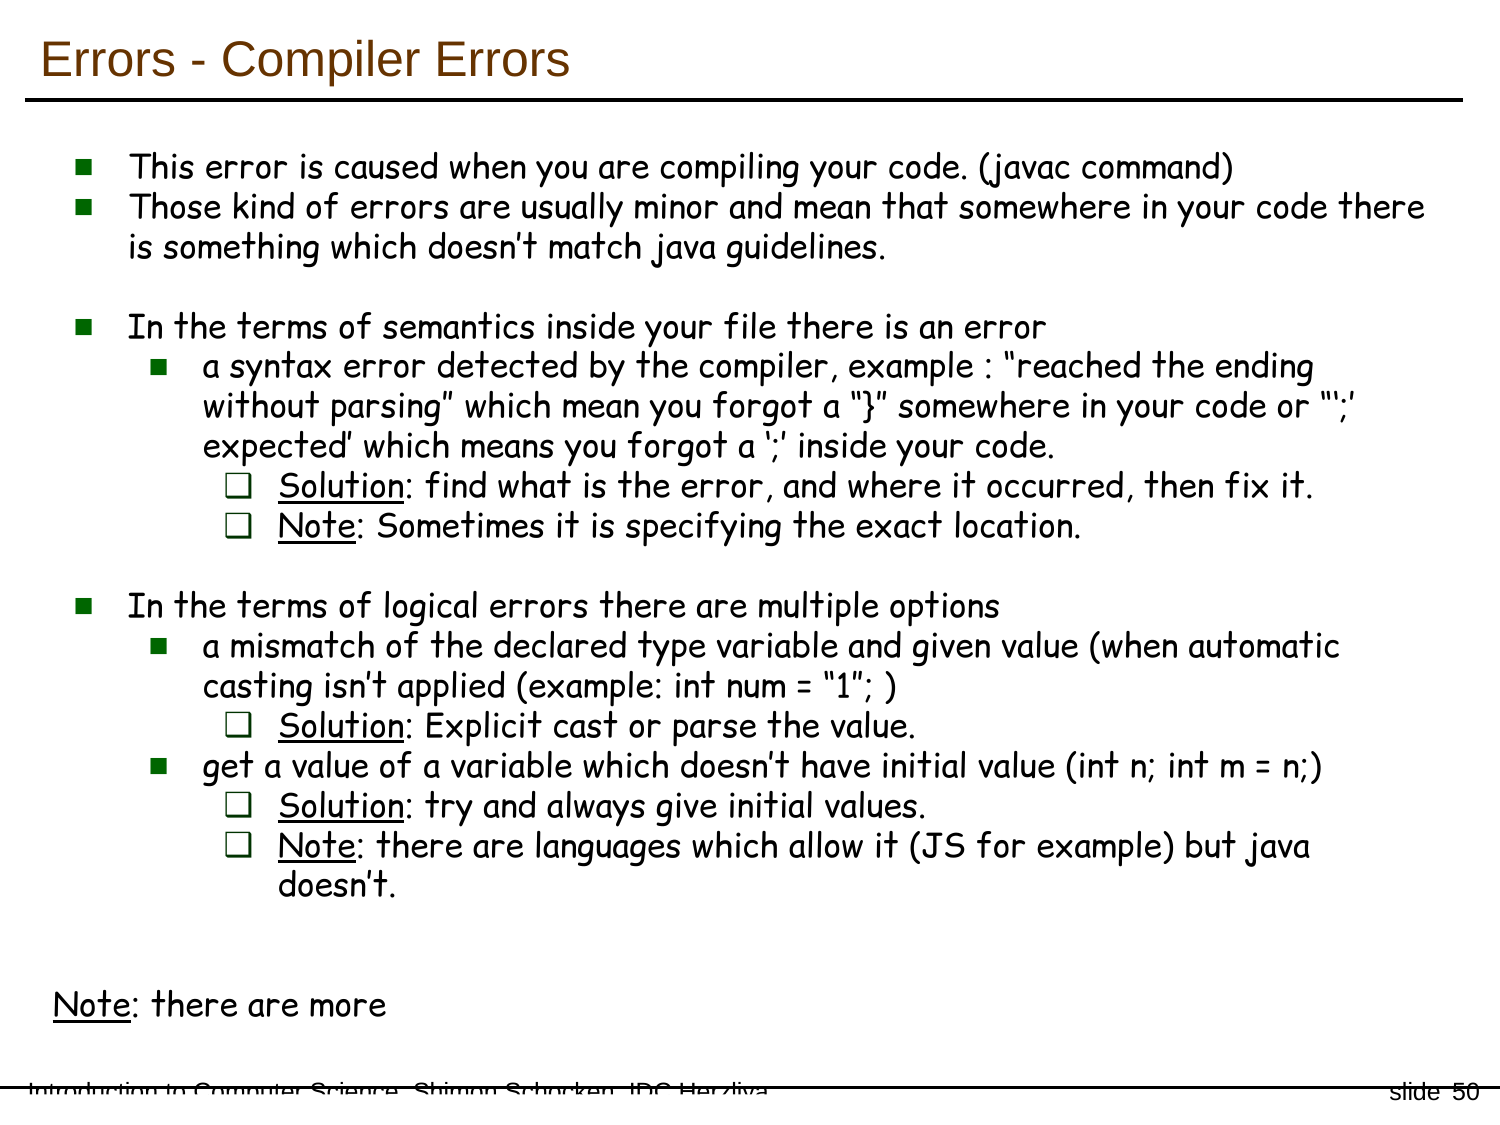

Errors - Compiler Errors
This error is caused when you are compiling your code. (javac command)
Those kind of errors are usually minor and mean that somewhere in your code there is something which doesn’t match java guidelines.

In the terms of semantics inside your file there is an error
a syntax error detected by the compiler, example : “reached the ending without parsing” which mean you forgot a “}” somewhere in your code or “‘;’ expected’ which means you forgot a ‘;’ inside your code.
Solution: find what is the error, and where it occurred, then fix it.
Note: Sometimes it is specifying the exact location.

In the terms of logical errors there are multiple options
a mismatch of the declared type variable and given value (when automatic casting isn’t applied (example: int num = “1”; )
Solution: Explicit cast or parse the value.
get a value of a variable which doesn’t have initial value (int n; int m = n;)
Solution: try and always give initial values.
Note: there are languages which allow it (JS for example) but java doesn’t.

Note: there are more